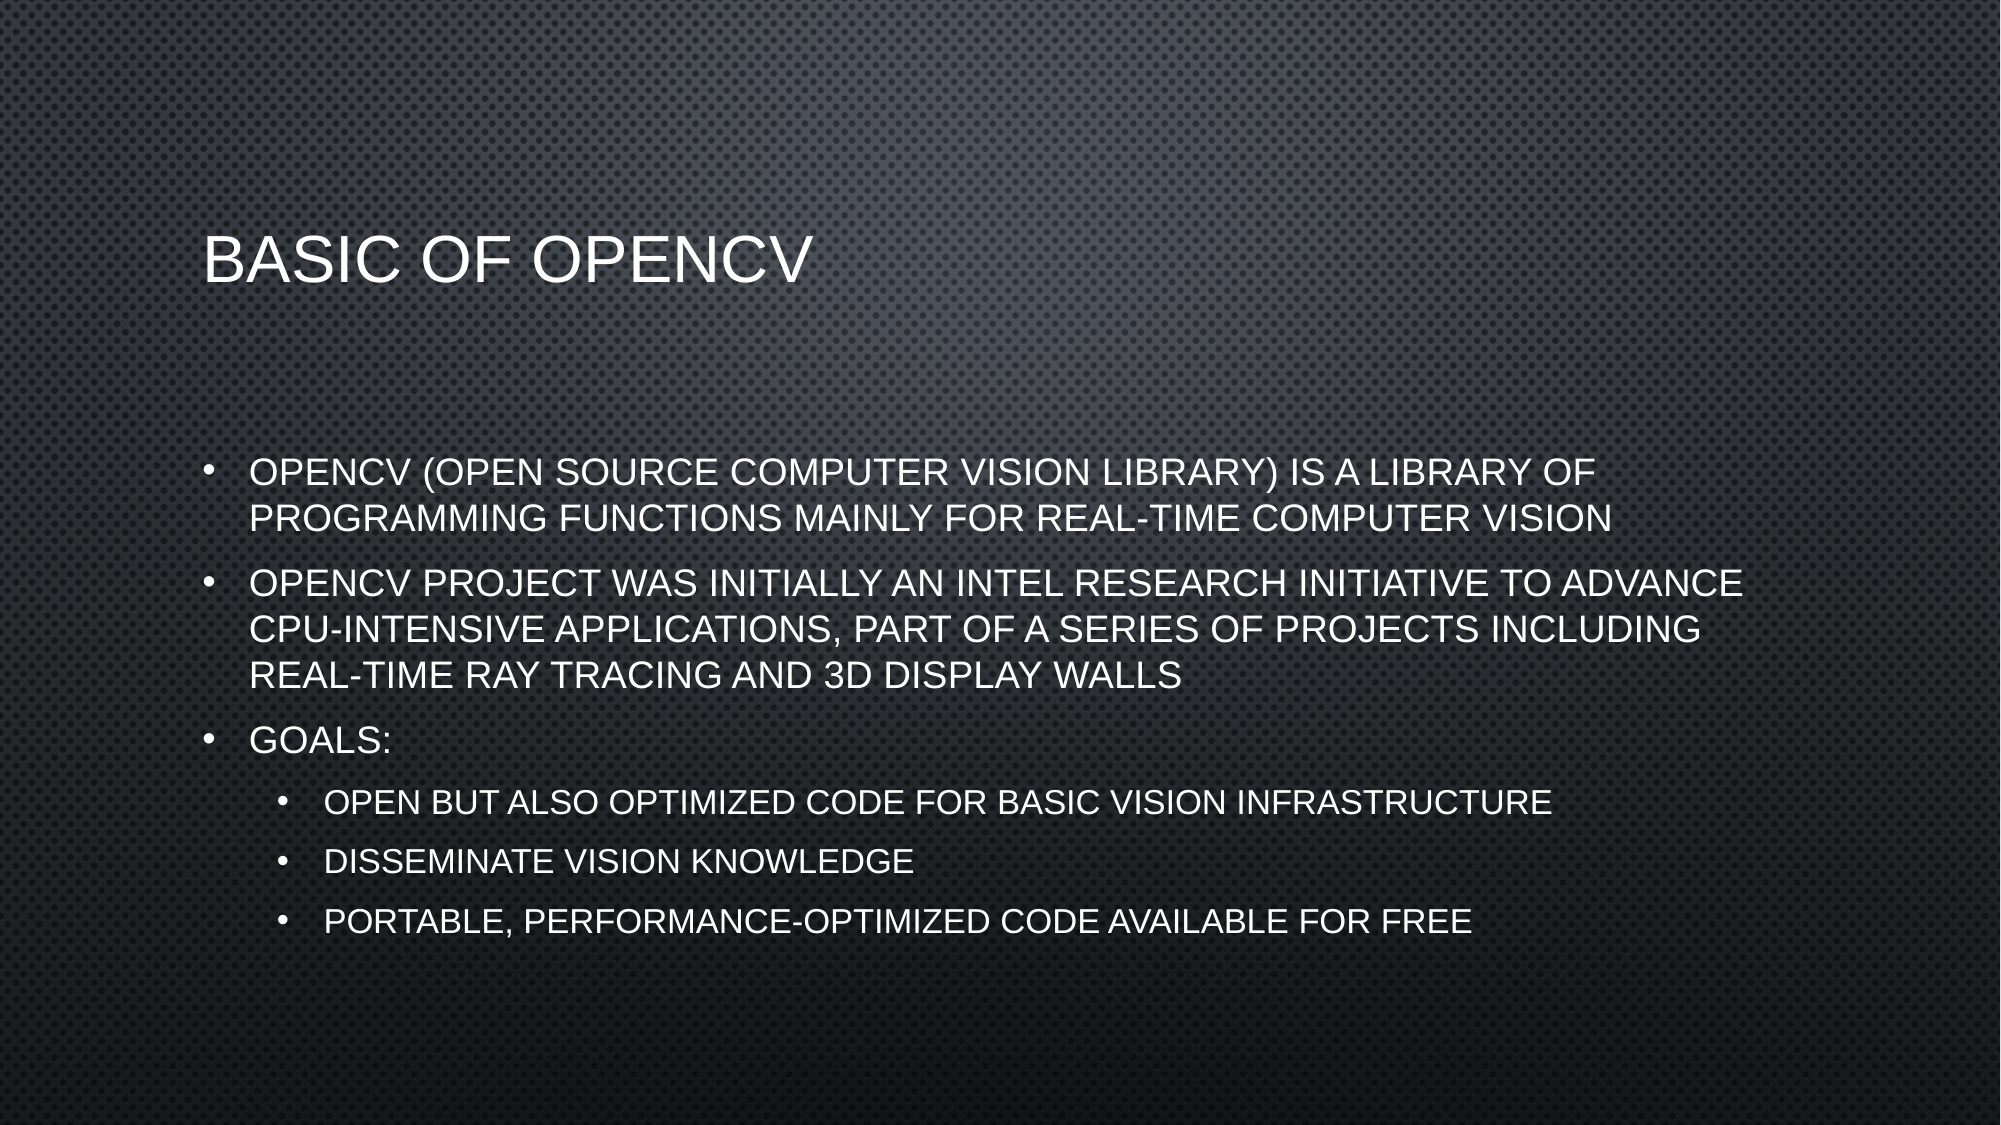

# Basic of OpenCV
OpenCV (Open Source Computer Vision Library) is a library of programming functions mainly for real-time computer vision
OpenCV project was initially an Intel Research initiative to advance CPU-intensive applications, part of a series of projects including real-time ray tracing and 3D display walls
Goals:
Open but also optimized code for basic vision infrastructure
Disseminate vision knowledge
portable, performance-optimized code available for free